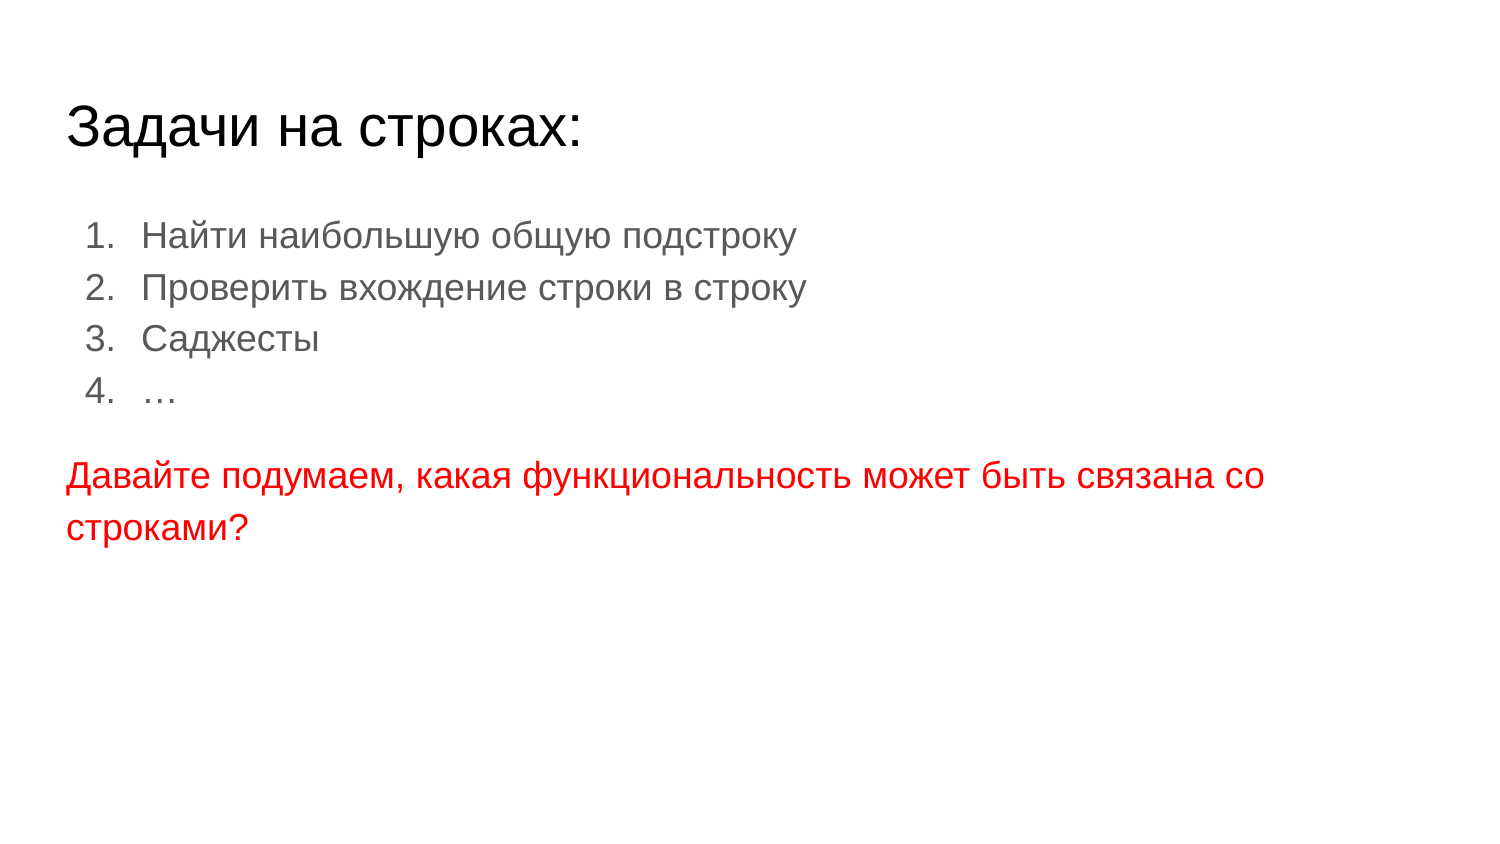

# Задачи на строках:
Найти наибольшую общую подстроку
Проверить вхождение строки в строку
Саджесты
…
Давайте подумаем, какая функциональность может быть связана со строками?